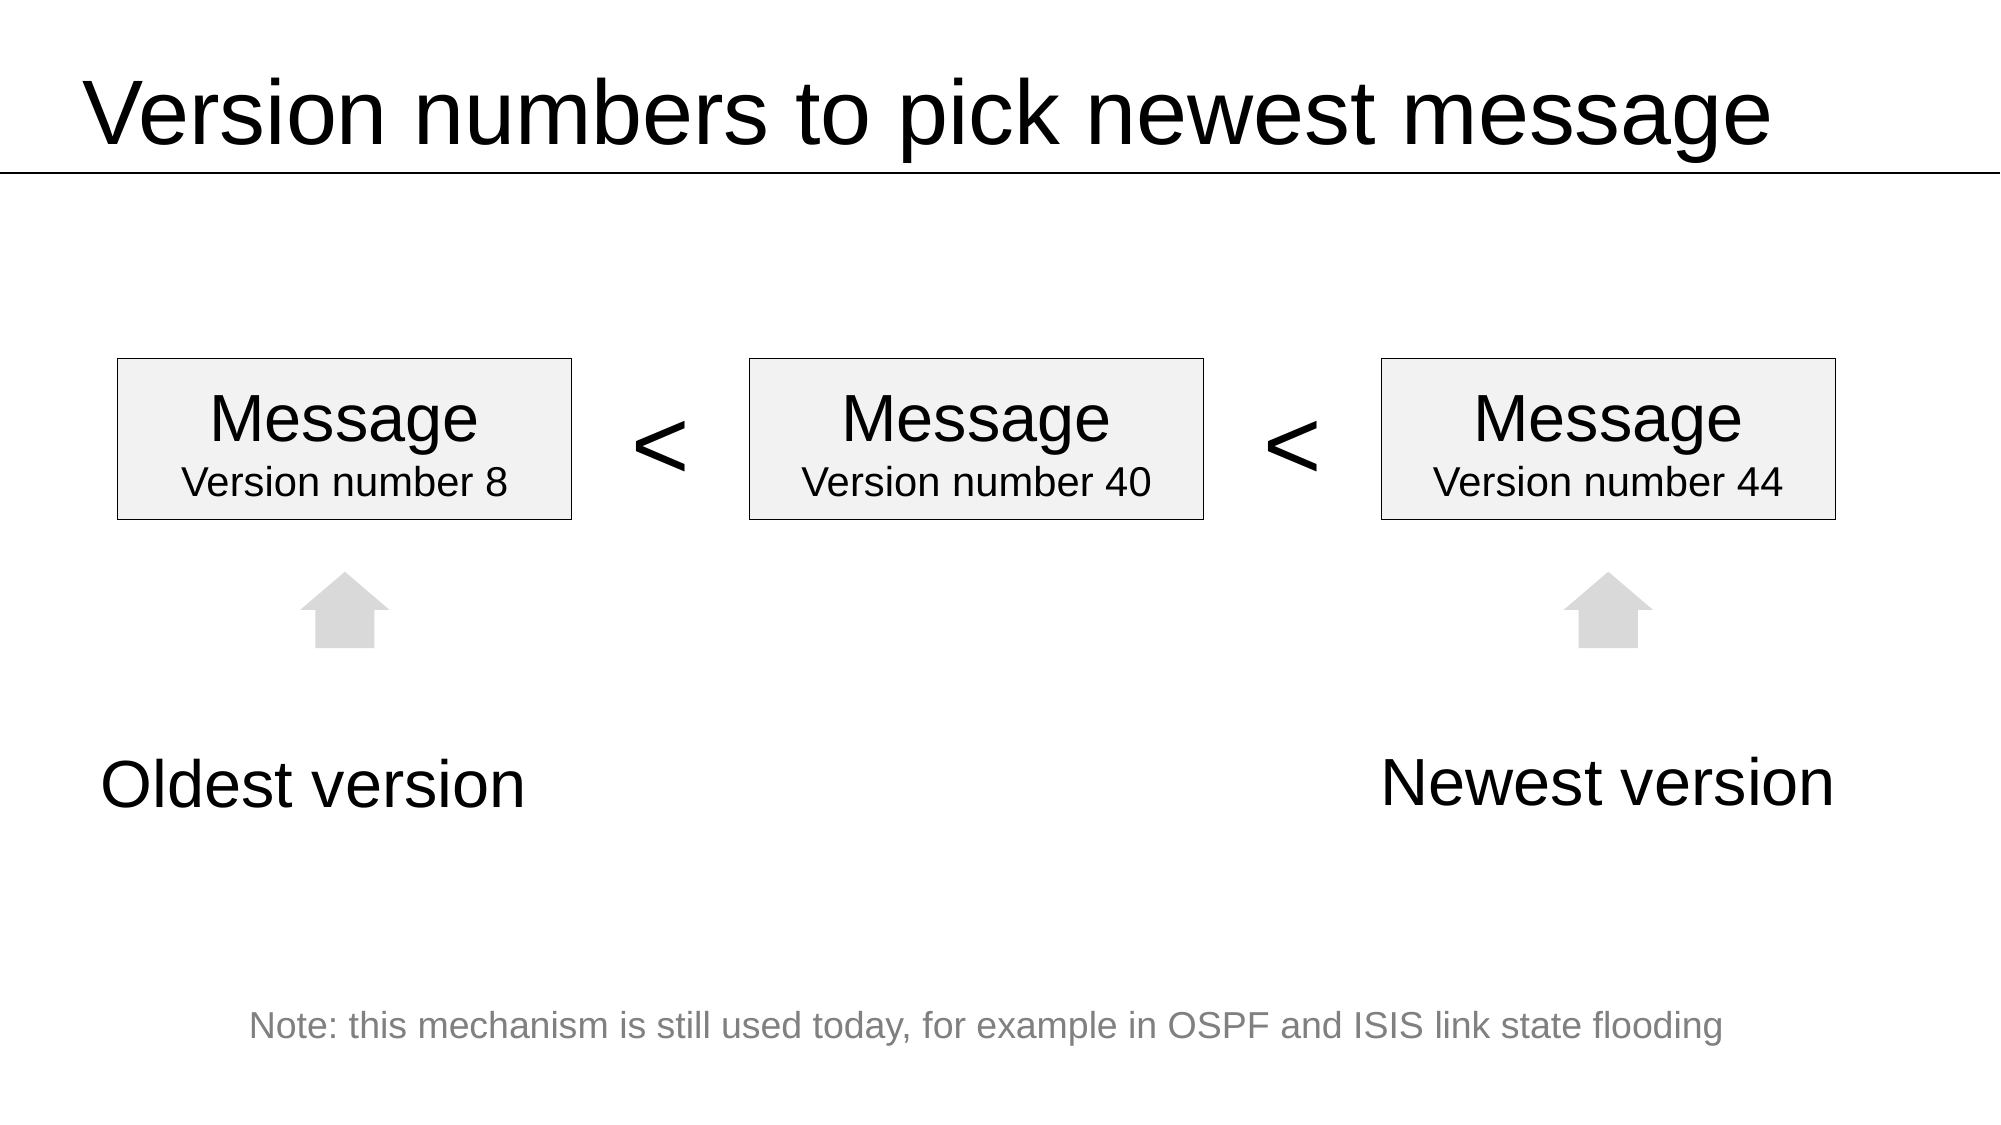

# Version numbers to pick newest message
Message
Version number 8
<
Message
Version number 40
<
Message
Version number 44

Newest version
Oldest version
Note: this mechanism is still used today, for example in OSPF and ISIS link state flooding